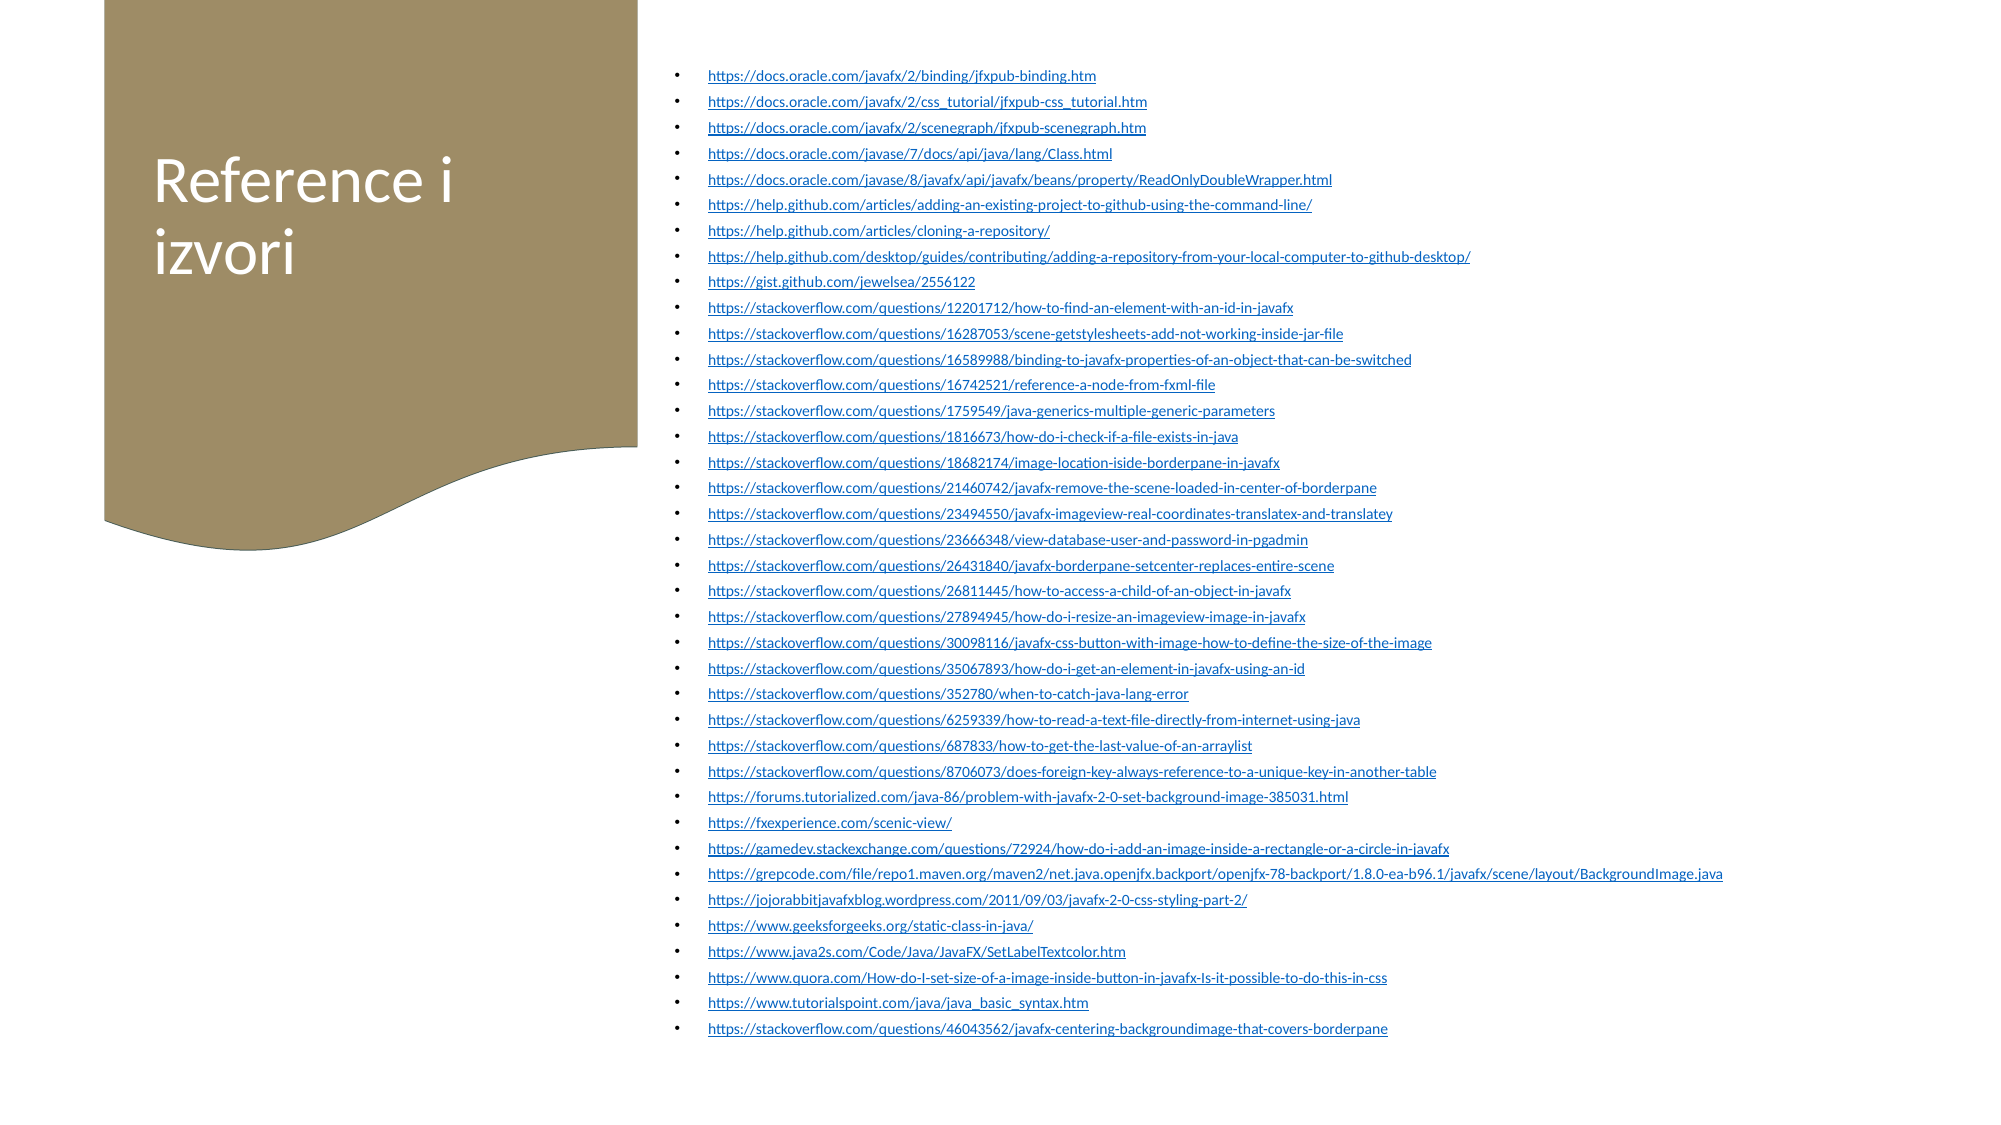

Reference i izvori
# Baza podataka
https://docs.oracle.com/javafx/2/binding/jfxpub-binding.htm
https://docs.oracle.com/javafx/2/css_tutorial/jfxpub-css_tutorial.htm
https://docs.oracle.com/javafx/2/scenegraph/jfxpub-scenegraph.htm
https://docs.oracle.com/javase/7/docs/api/java/lang/Class.html
https://docs.oracle.com/javase/8/javafx/api/javafx/beans/property/ReadOnlyDoubleWrapper.html
https://help.github.com/articles/adding-an-existing-project-to-github-using-the-command-line/
https://help.github.com/articles/cloning-a-repository/
https://help.github.com/desktop/guides/contributing/adding-a-repository-from-your-local-computer-to-github-desktop/
https://gist.github.com/jewelsea/2556122
https://stackoverflow.com/questions/12201712/how-to-find-an-element-with-an-id-in-javafx
https://stackoverflow.com/questions/16287053/scene-getstylesheets-add-not-working-inside-jar-file
https://stackoverflow.com/questions/16589988/binding-to-javafx-properties-of-an-object-that-can-be-switched
https://stackoverflow.com/questions/16742521/reference-a-node-from-fxml-file
https://stackoverflow.com/questions/1759549/java-generics-multiple-generic-parameters
https://stackoverflow.com/questions/1816673/how-do-i-check-if-a-file-exists-in-java
https://stackoverflow.com/questions/18682174/image-location-iside-borderpane-in-javafx
https://stackoverflow.com/questions/21460742/javafx-remove-the-scene-loaded-in-center-of-borderpane
https://stackoverflow.com/questions/23494550/javafx-imageview-real-coordinates-translatex-and-translatey
https://stackoverflow.com/questions/23666348/view-database-user-and-password-in-pgadmin
https://stackoverflow.com/questions/26431840/javafx-borderpane-setcenter-replaces-entire-scene
https://stackoverflow.com/questions/26811445/how-to-access-a-child-of-an-object-in-javafx
https://stackoverflow.com/questions/27894945/how-do-i-resize-an-imageview-image-in-javafx
https://stackoverflow.com/questions/30098116/javafx-css-button-with-image-how-to-define-the-size-of-the-image
https://stackoverflow.com/questions/35067893/how-do-i-get-an-element-in-javafx-using-an-id
https://stackoverflow.com/questions/352780/when-to-catch-java-lang-error
https://stackoverflow.com/questions/6259339/how-to-read-a-text-file-directly-from-internet-using-java
https://stackoverflow.com/questions/687833/how-to-get-the-last-value-of-an-arraylist
https://stackoverflow.com/questions/8706073/does-foreign-key-always-reference-to-a-unique-key-in-another-table
https://forums.tutorialized.com/java-86/problem-with-javafx-2-0-set-background-image-385031.html
https://fxexperience.com/scenic-view/
https://gamedev.stackexchange.com/questions/72924/how-do-i-add-an-image-inside-a-rectangle-or-a-circle-in-javafx
https://grepcode.com/file/repo1.maven.org/maven2/net.java.openjfx.backport/openjfx-78-backport/1.8.0-ea-b96.1/javafx/scene/layout/BackgroundImage.java
https://jojorabbitjavafxblog.wordpress.com/2011/09/03/javafx-2-0-css-styling-part-2/
https://www.geeksforgeeks.org/static-class-in-java/
https://www.java2s.com/Code/Java/JavaFX/SetLabelTextcolor.htm
https://www.quora.com/How-do-I-set-size-of-a-image-inside-button-in-javafx-Is-it-possible-to-do-this-in-css
https://www.tutorialspoint.com/java/java_basic_syntax.htm
https://stackoverflow.com/questions/46043562/javafx-centering-backgroundimage-that-covers-borderpane